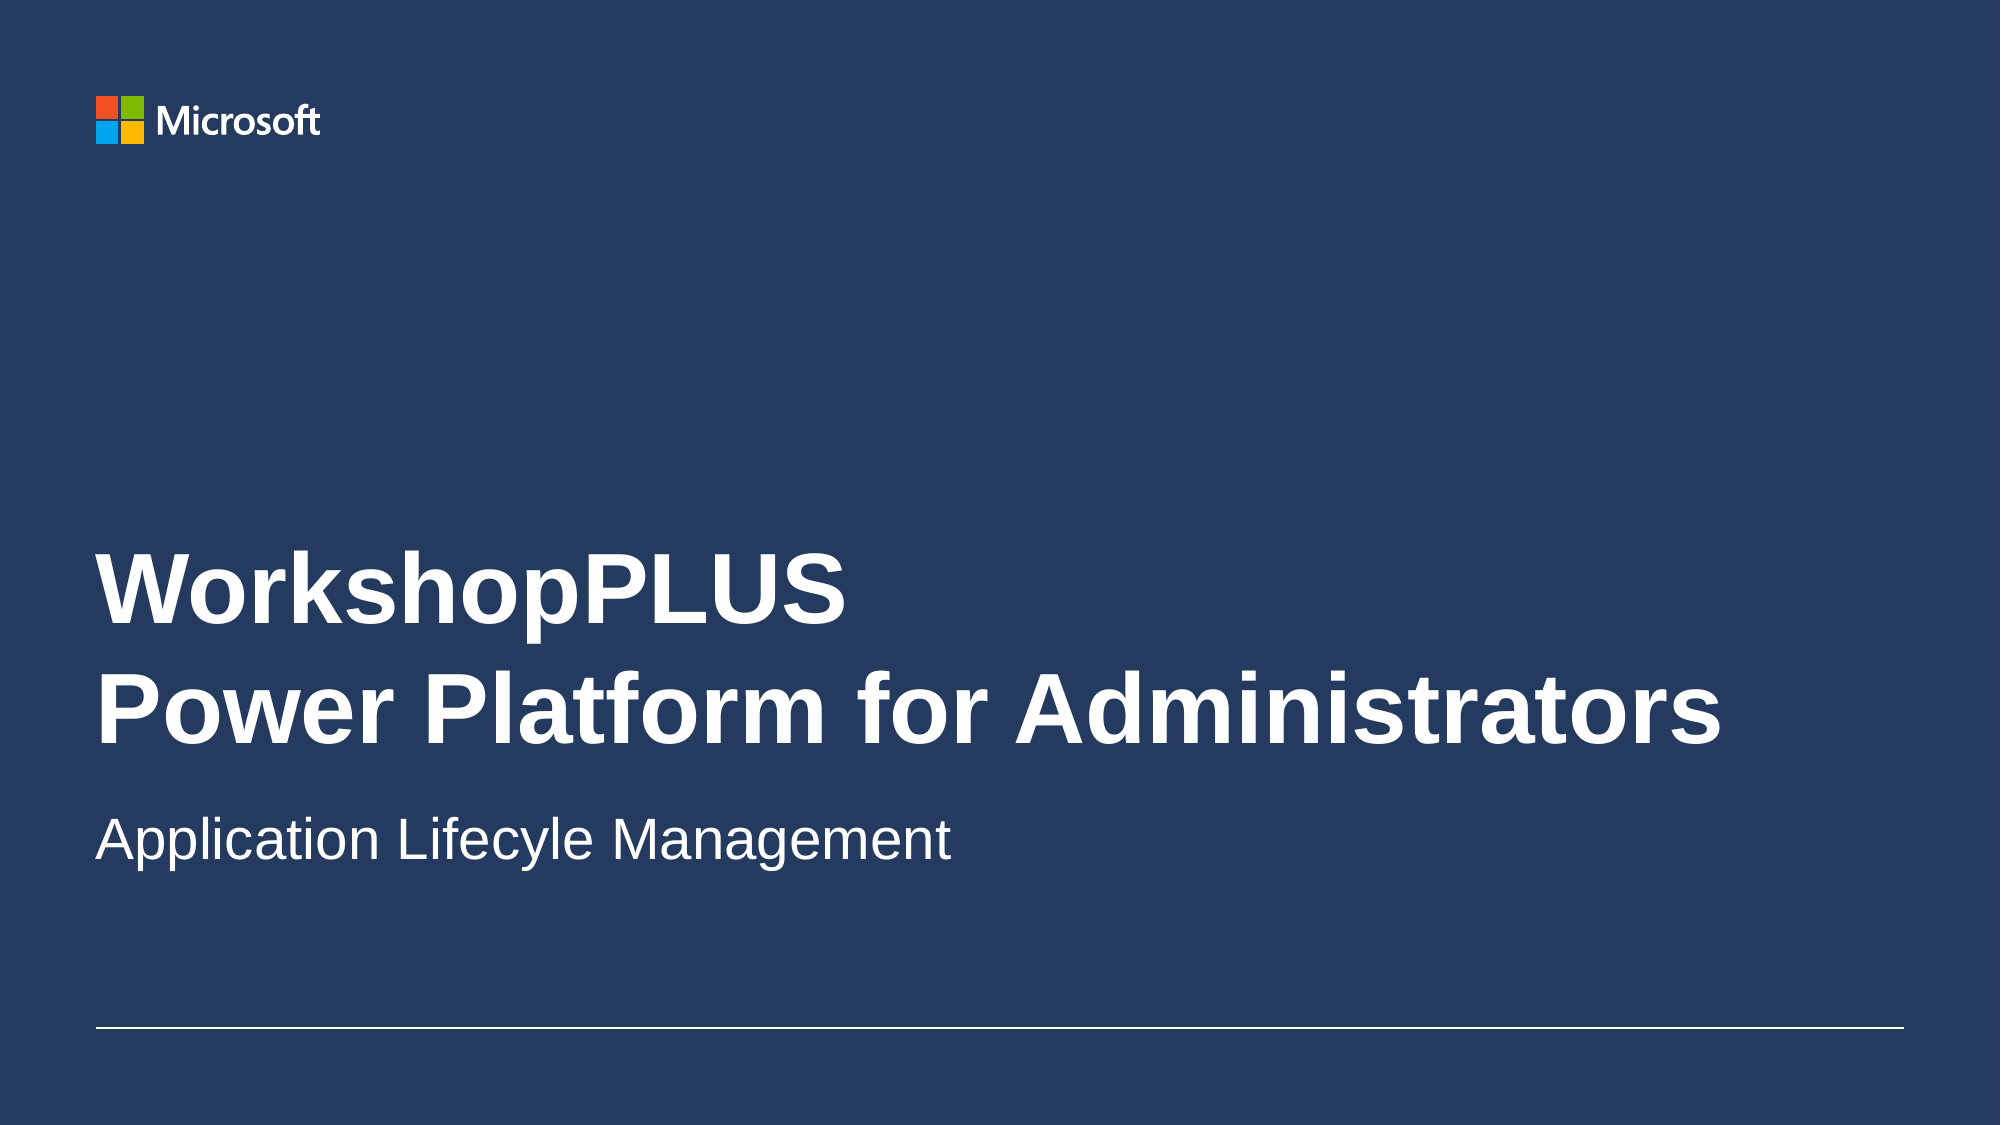

# WorkshopPLUS Power Platform for Administrators
Application Lifecyle Management